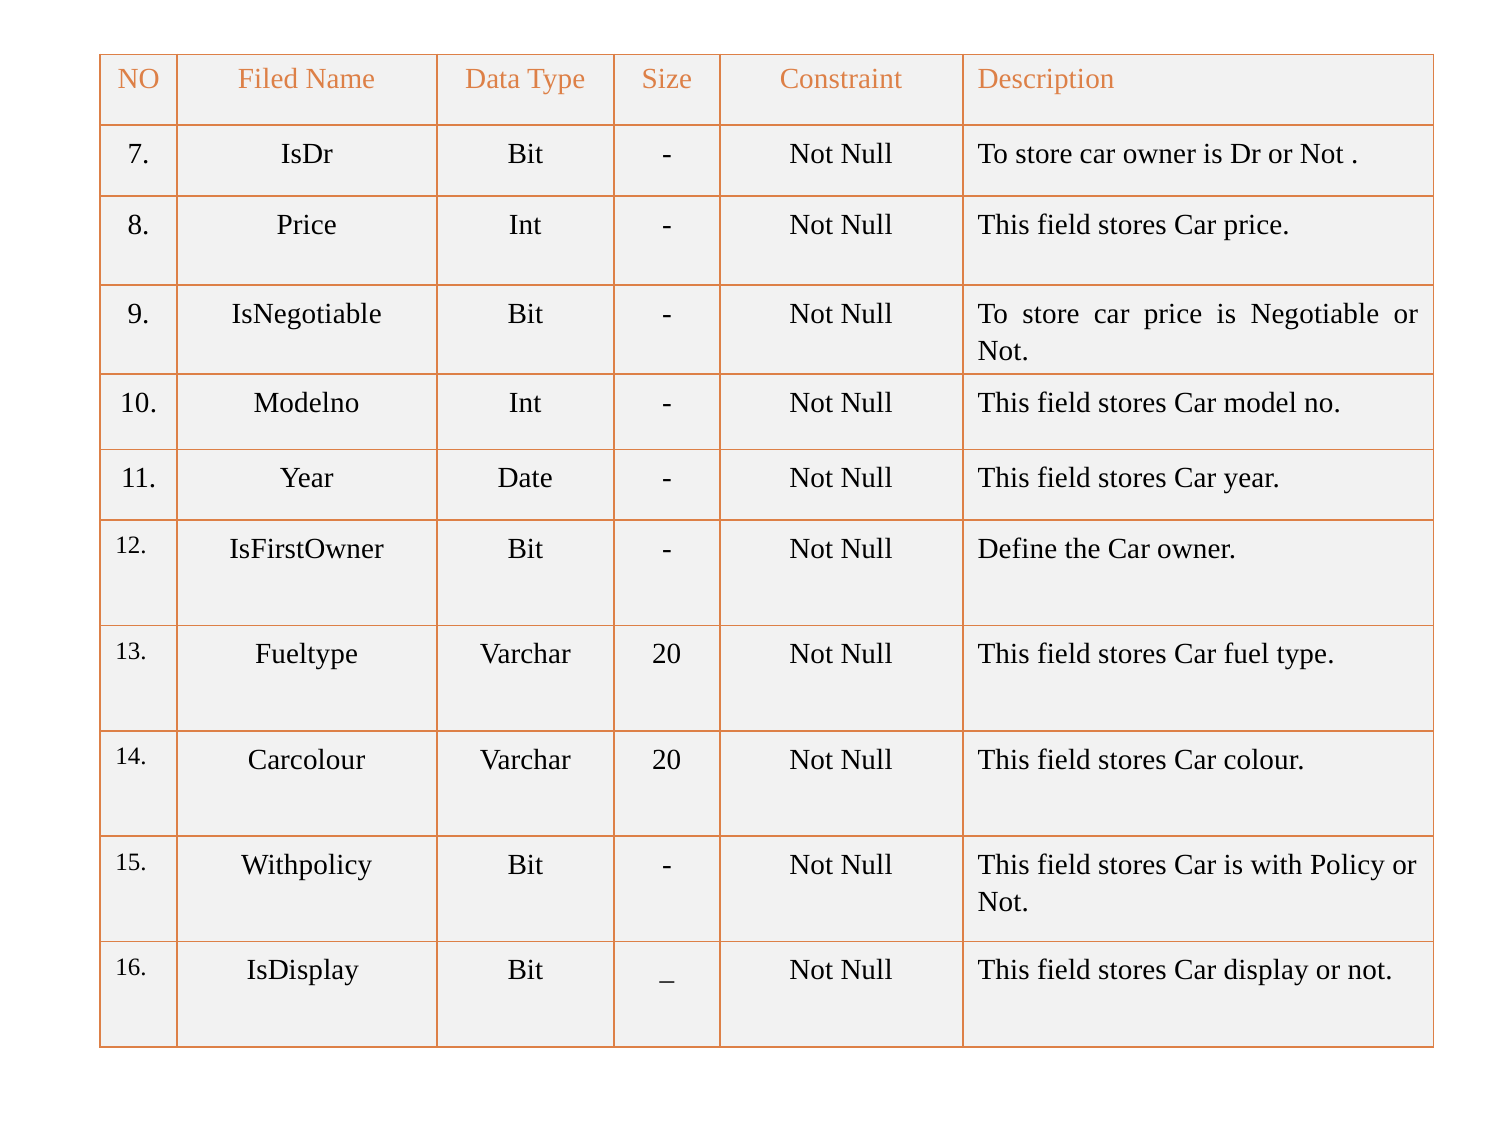

| NO | Filed Name | Data Type | Size | Constraint | Description |
| --- | --- | --- | --- | --- | --- |
| 7. | IsDr | Bit | - | Not Null | To store car owner is Dr or Not . |
| 8. | Price | Int | - | Not Null | This field stores Car price. |
| 9. | IsNegotiable | Bit | - | Not Null | To store car price is Negotiable or Not. |
| 10. | Modelno | Int | - | Not Null | This field stores Car model no. |
| 11. | Year | Date | - | Not Null | This field stores Car year. |
| 12. | IsFirstOwner | Bit | - | Not Null | Define the Car owner. |
| 13. | Fueltype | Varchar | 20 | Not Null | This field stores Car fuel type. |
| 14. | Carcolour | Varchar | 20 | Not Null | This field stores Car colour. |
| 15. | Withpolicy | Bit | - | Not Null | This field stores Car is with Policy or Not. |
| 16. | IsDisplay | Bit | \_ | Not Null | This field stores Car display or not. |